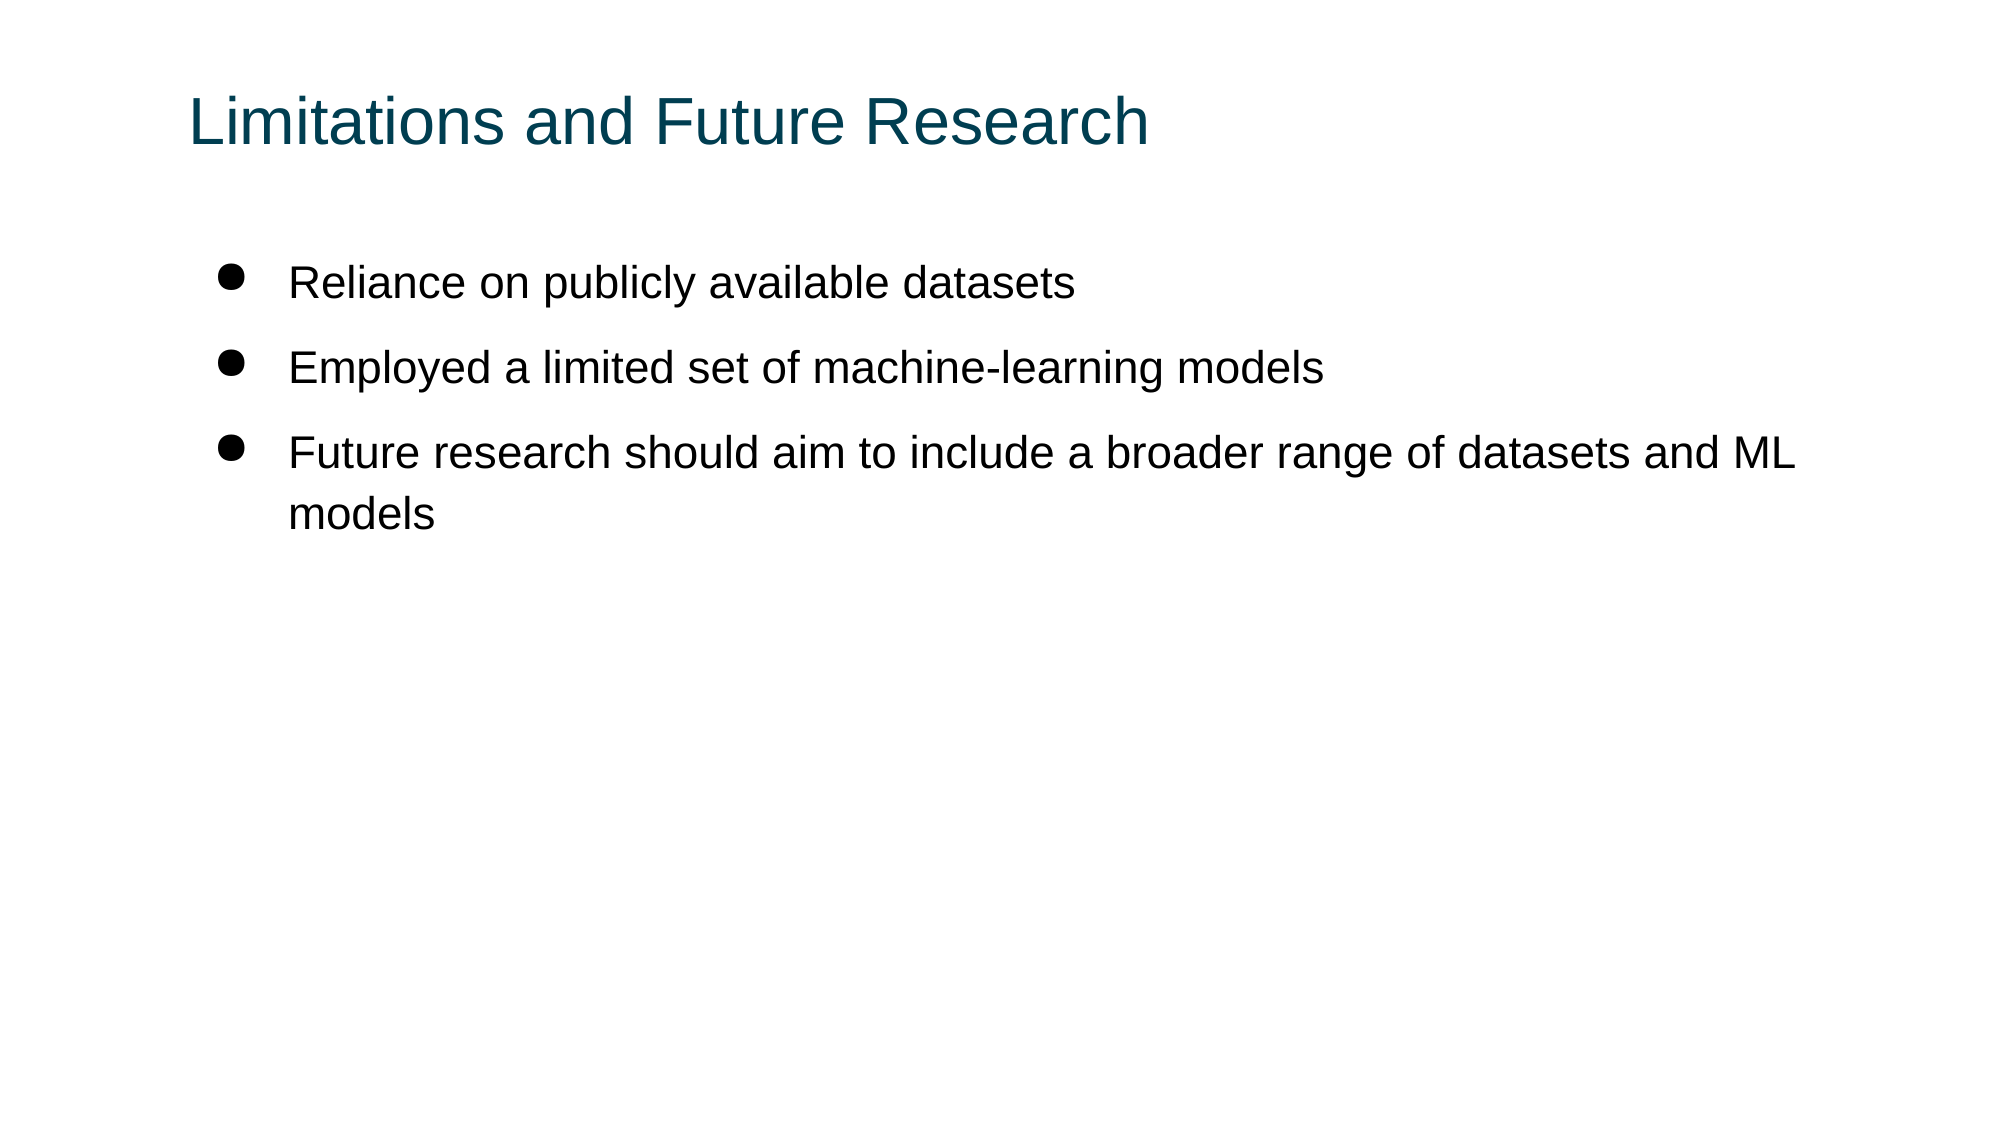

# Limitations and Future Research
Reliance on publicly available datasets
Employed a limited set of machine-learning models
Future research should aim to include a broader range of datasets and ML models